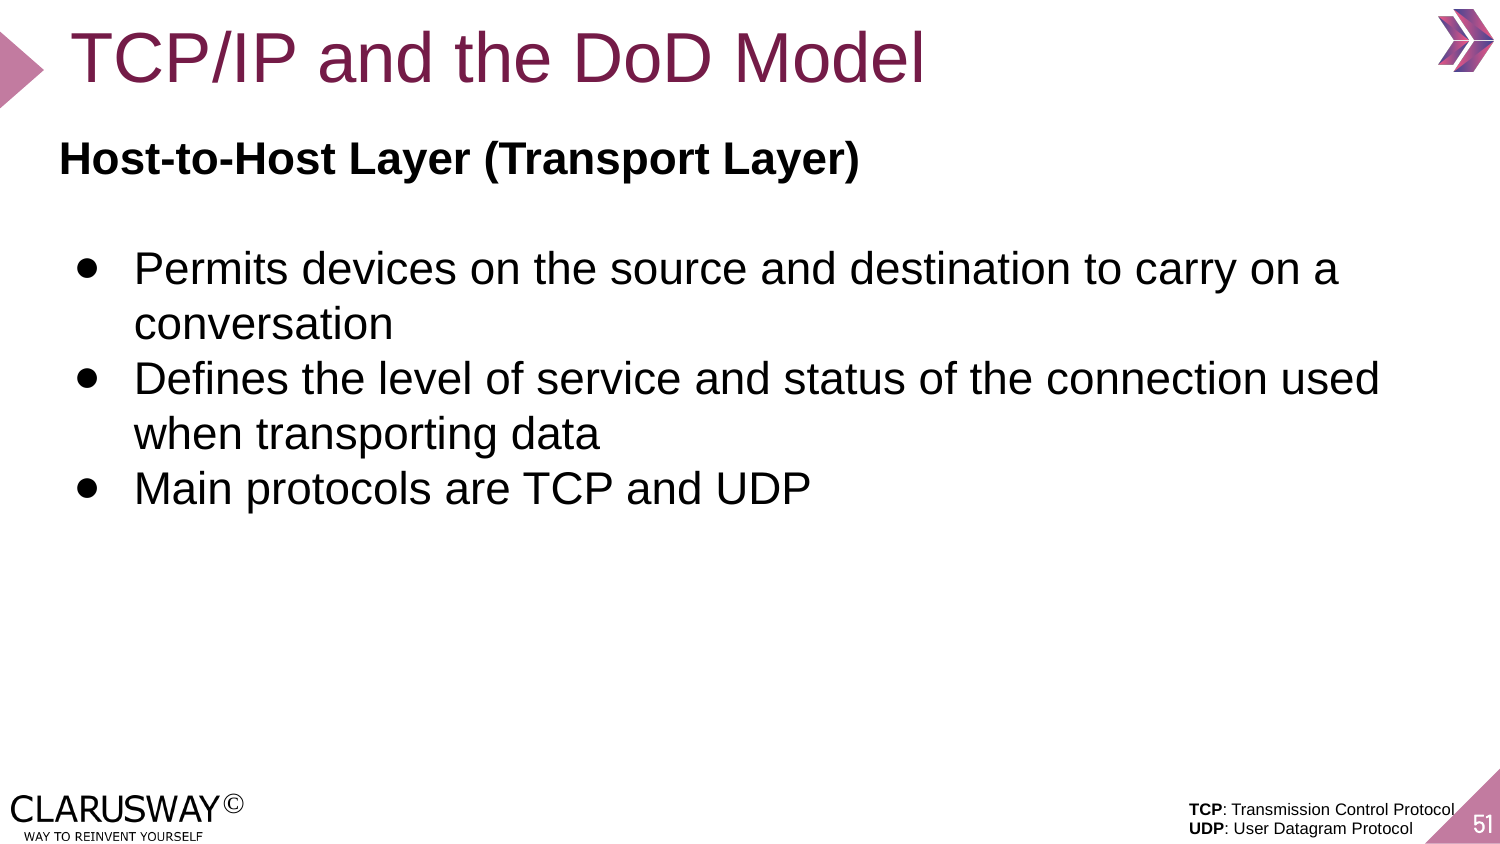

# TCP/IP and the DoD Model
Host-to-Host Layer (Transport Layer)

Permits devices on the source and destination to carry on a conversation
Defines the level of service and status of the connection used when transporting data
Main protocols are TCP and UDP

51
TCP: Transmission Control Protocol
UDP: User Datagram Protocol